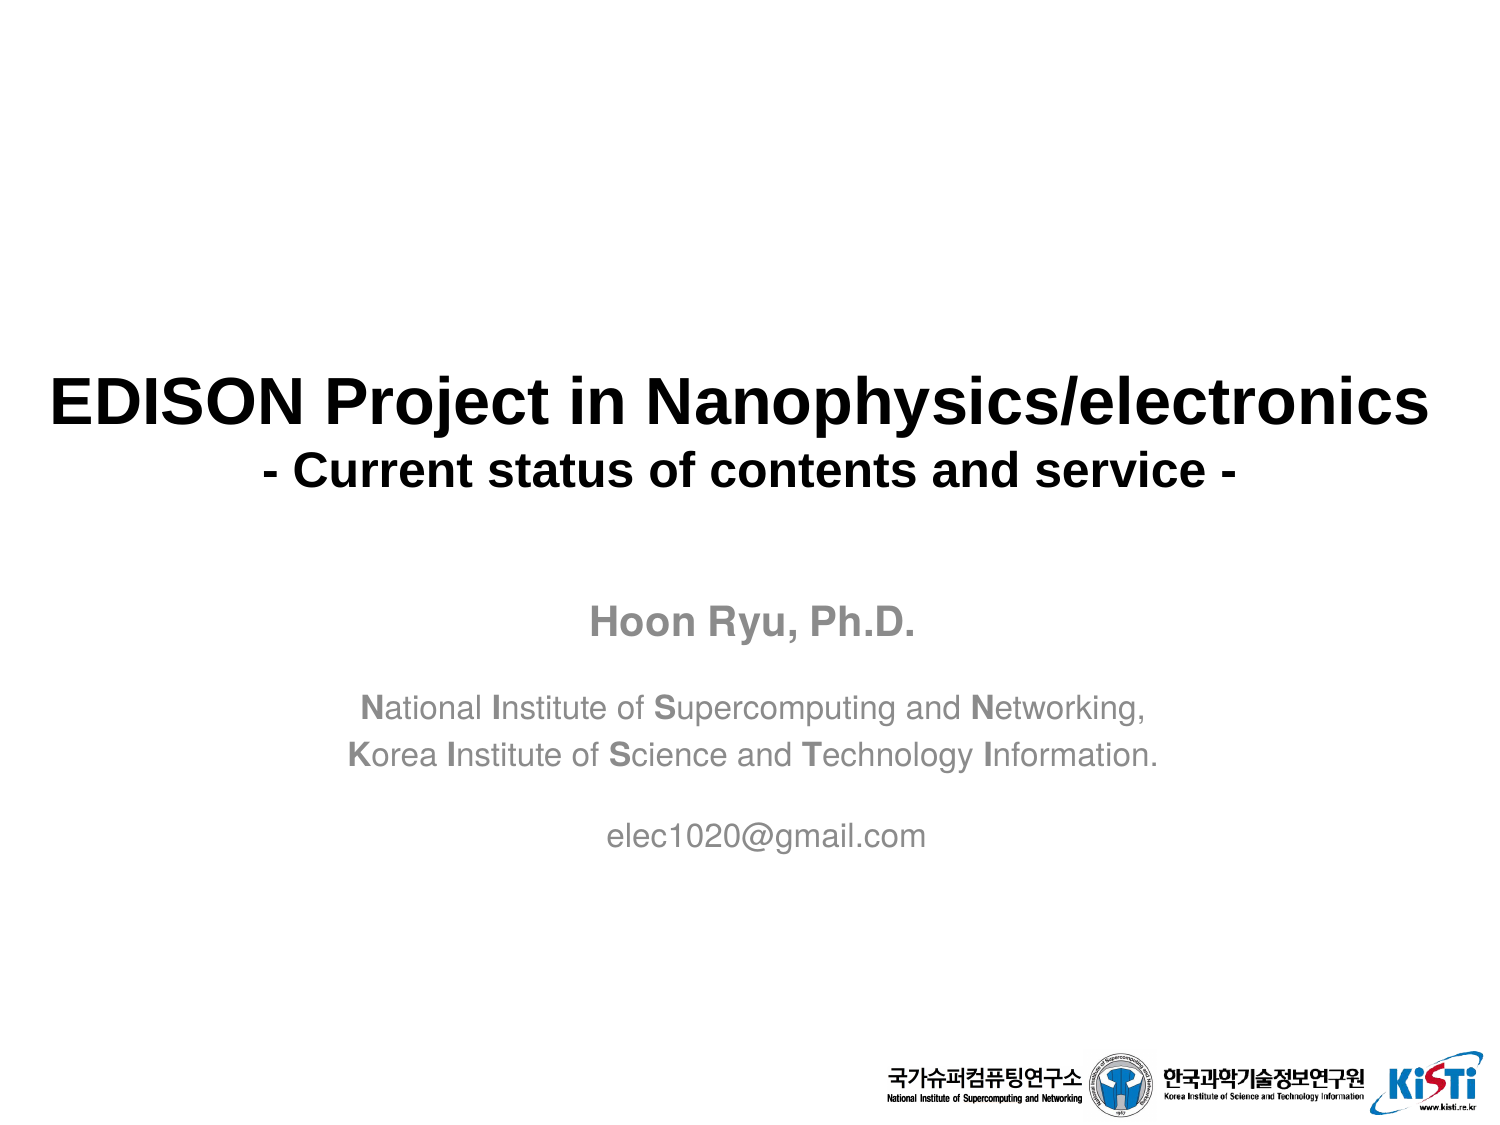

EDISON Project in Nanophysics/electronics
- Current status of contents and service -
Hoon Ryu, Ph.D.

National Institute of Supercomputing and Networking,
Korea Institute of Science and Technology Information.

   elec1020@gmail.com